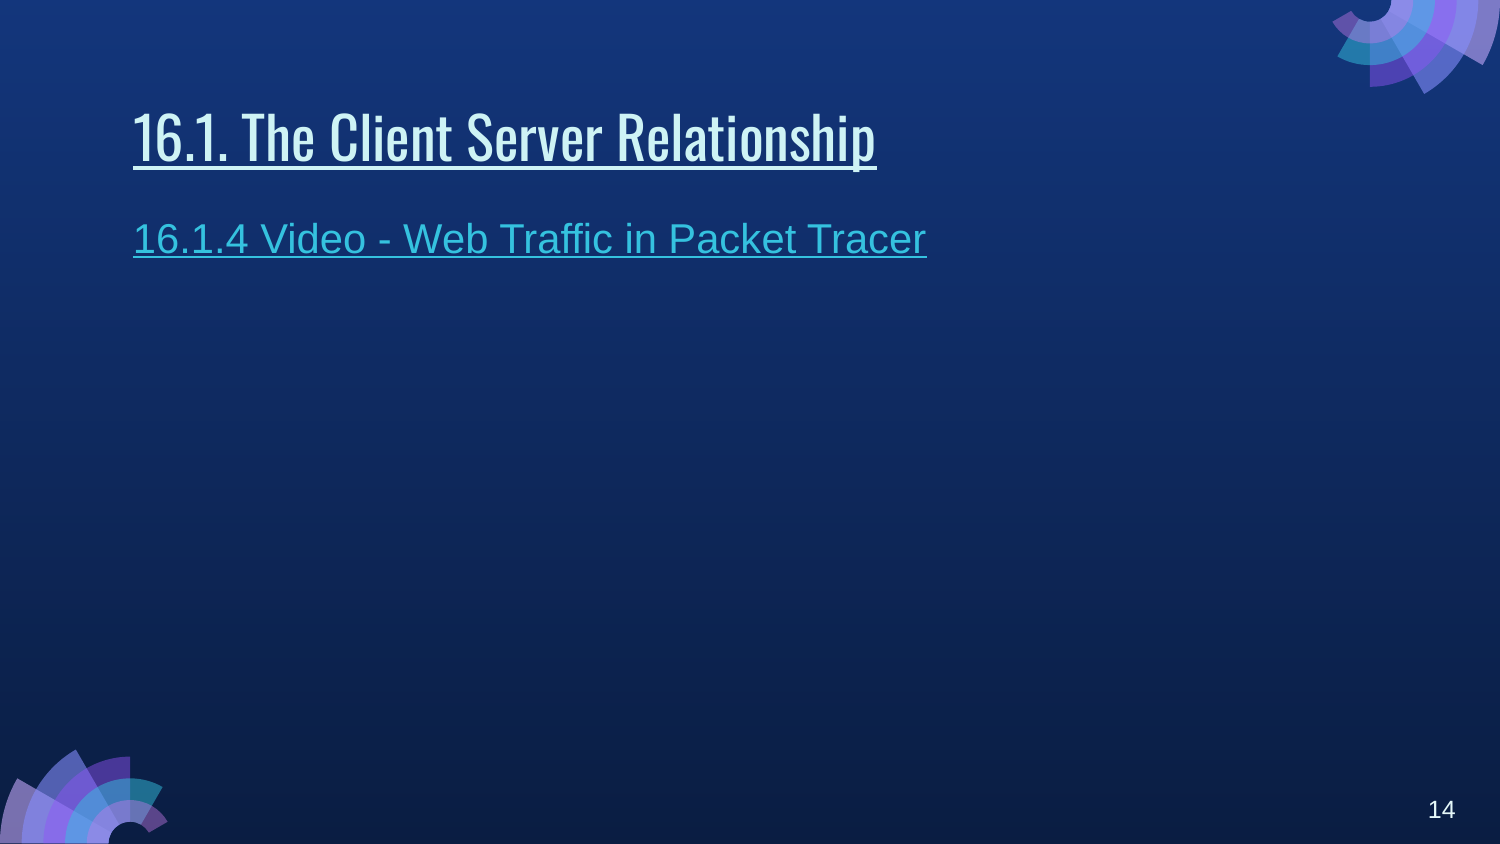

# 16.1. The Client Server Relationship
16.1.4 Video - Web Traffic in Packet Tracer
14